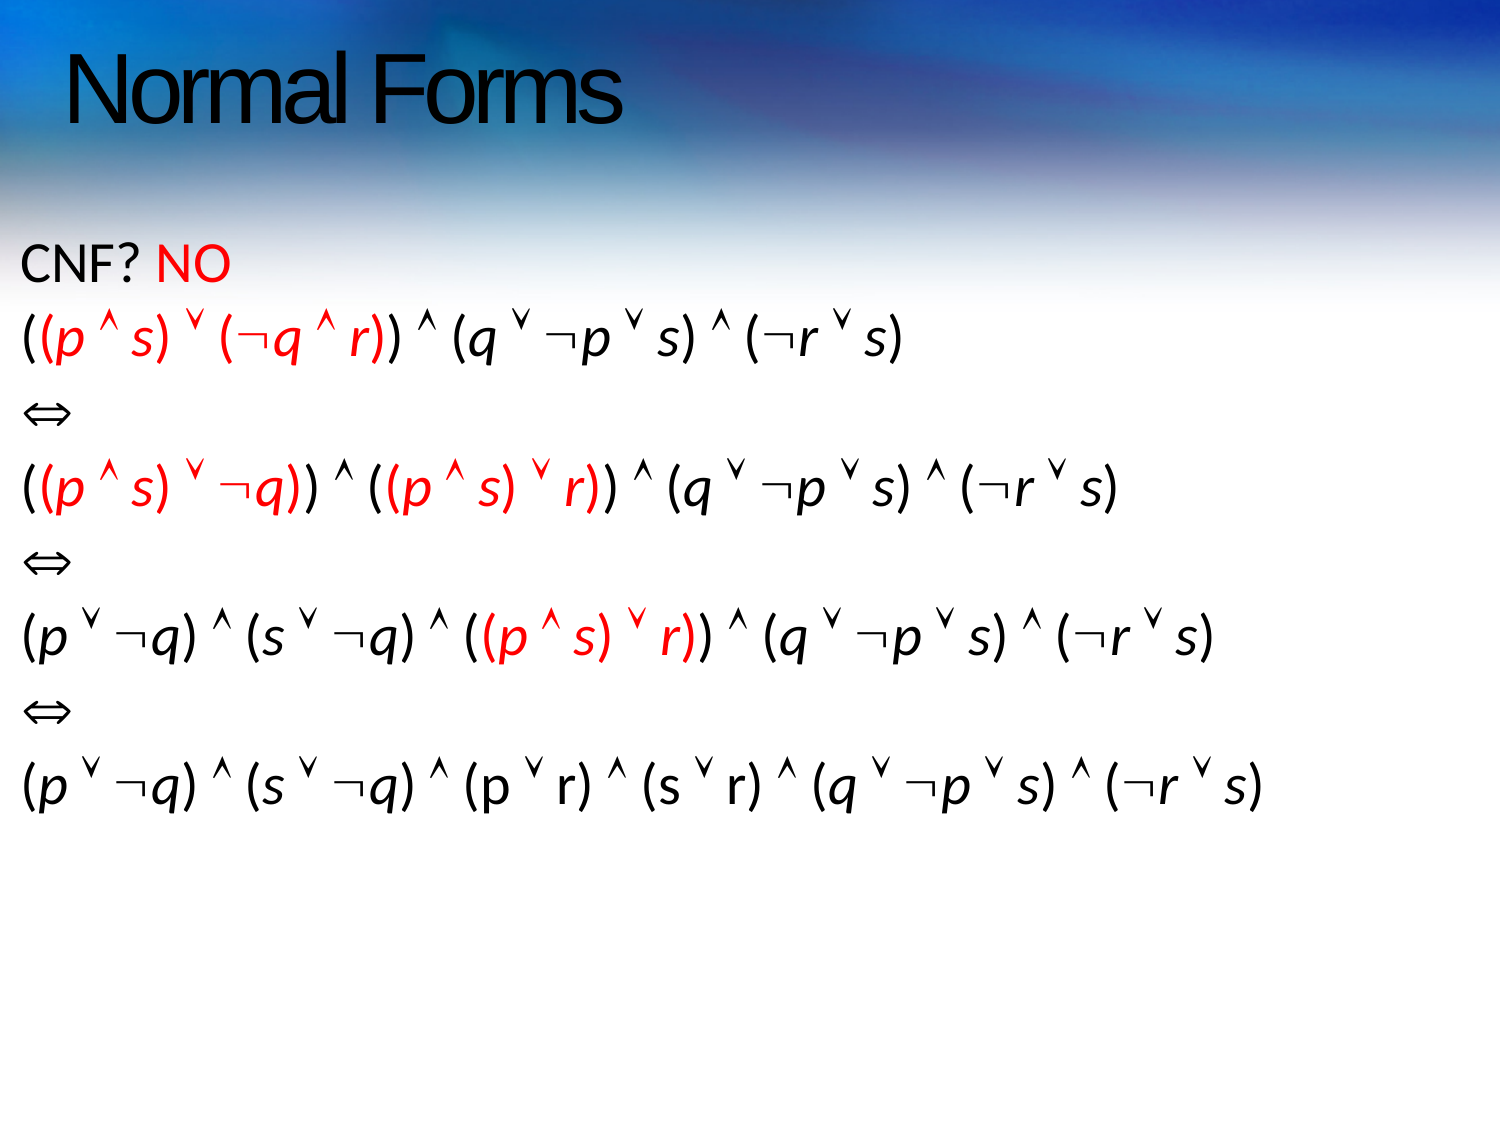

# Normal Forms
CNF? NO
((p ∧ s) ∨ (¬q ∧ r)) ∧ (q ∨ ¬p ∨ s) ∧ (¬r ∨ s)
⇔
((p ∧ s) ∨ ¬q)) ∧ ((p ∧ s) ∨ r)) ∧ (q ∨ ¬p ∨ s) ∧ (¬r ∨ s)
⇔
(p ∨ ¬q) ∧ (s ∨ ¬q) ∧ ((p ∧ s) ∨ r)) ∧ (q ∨ ¬p ∨ s) ∧ (¬r ∨ s)
⇔
(p ∨ ¬q) ∧ (s ∨ ¬q) ∧ (p ∨ r) ∧ (s ∨ r) ∧ (q ∨ ¬p ∨ s) ∧ (¬r ∨ s)